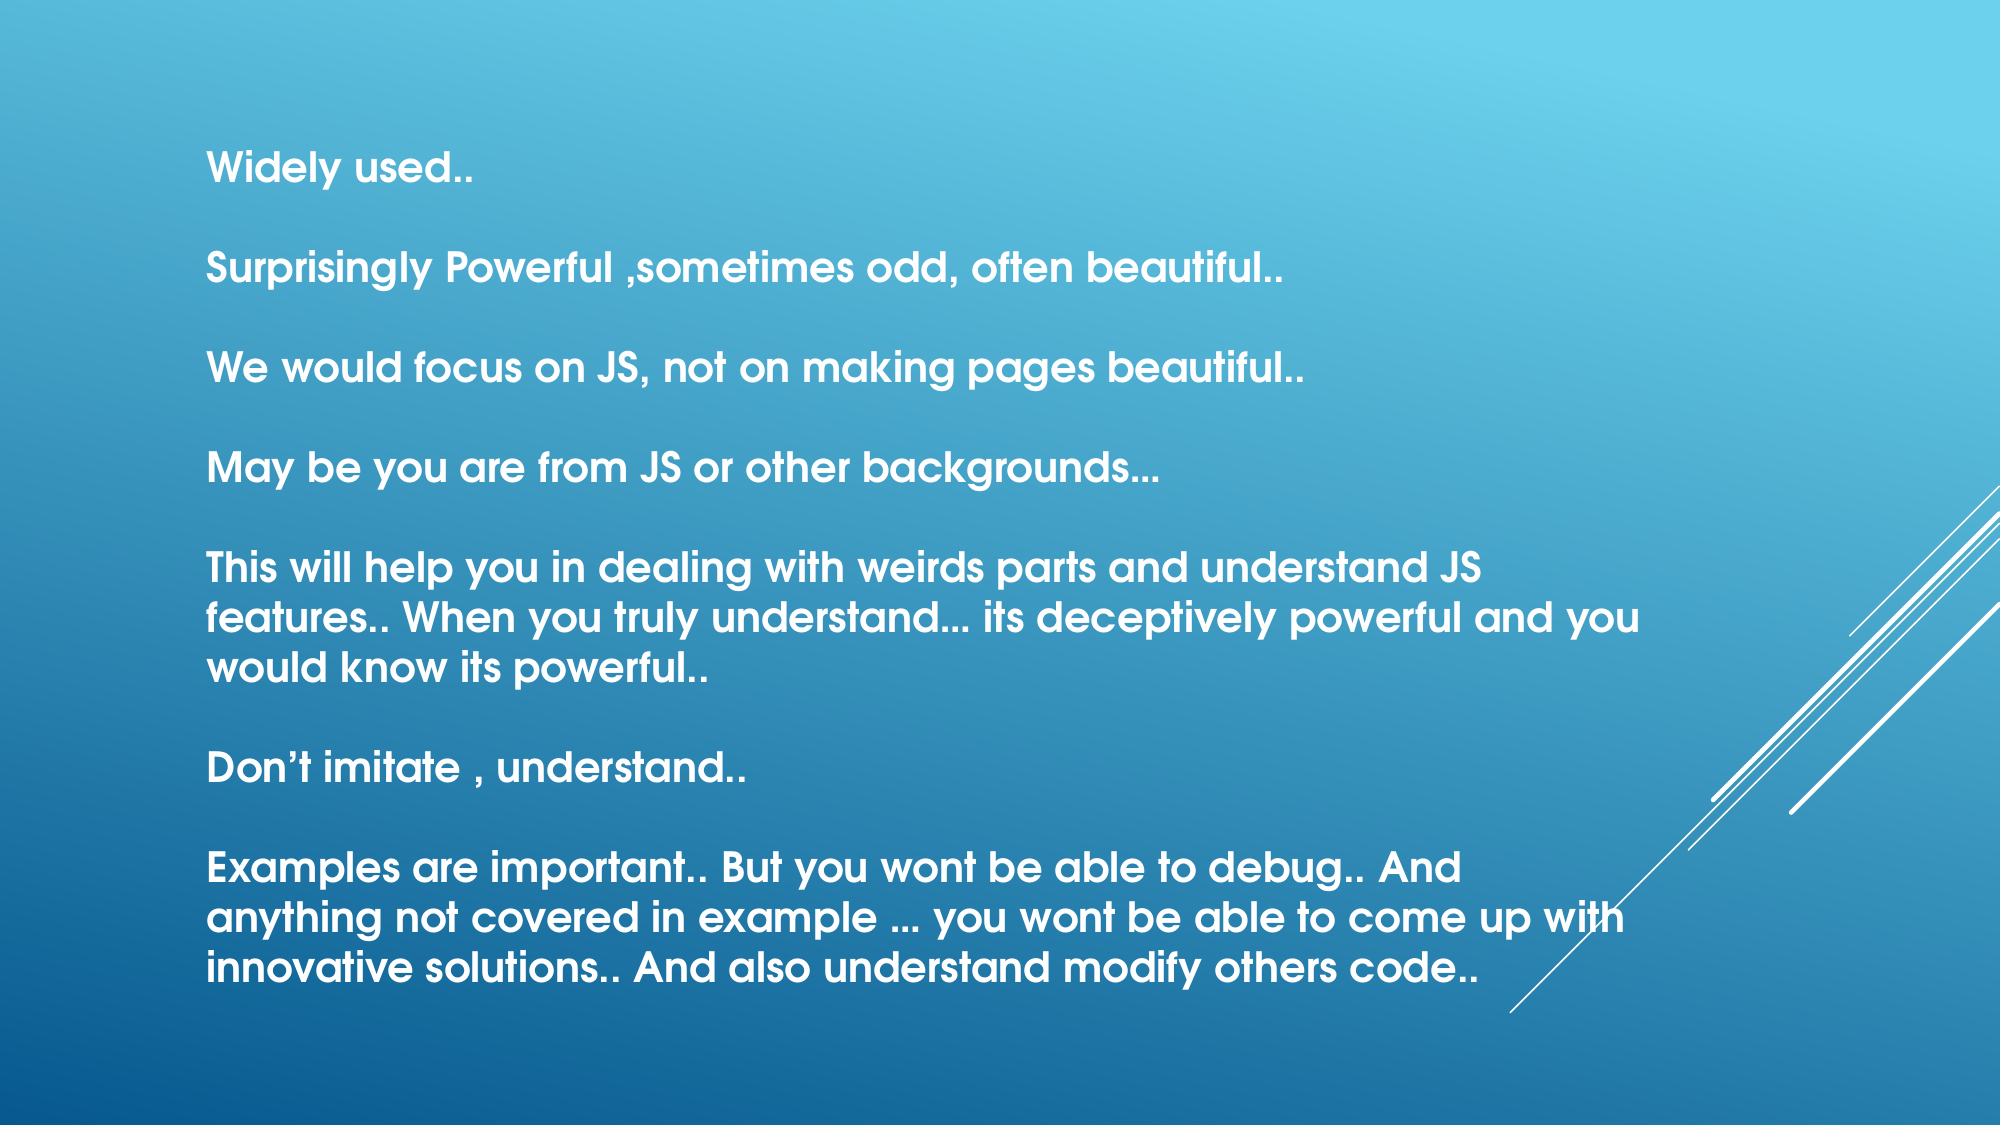

Widely used..

Surprisingly Powerful ,sometimes odd, often beautiful..

We would focus on JS, not on making pages beautiful..

May be you are from JS or other backgrounds…

This will help you in dealing with weirds parts and understand JS features.. When you truly understand… its deceptively powerful and you would know its powerful..

Don’t imitate , understand..

Examples are important.. But you wont be able to debug.. And anything not covered in example … you wont be able to come up with innovative solutions.. And also understand modify others code..